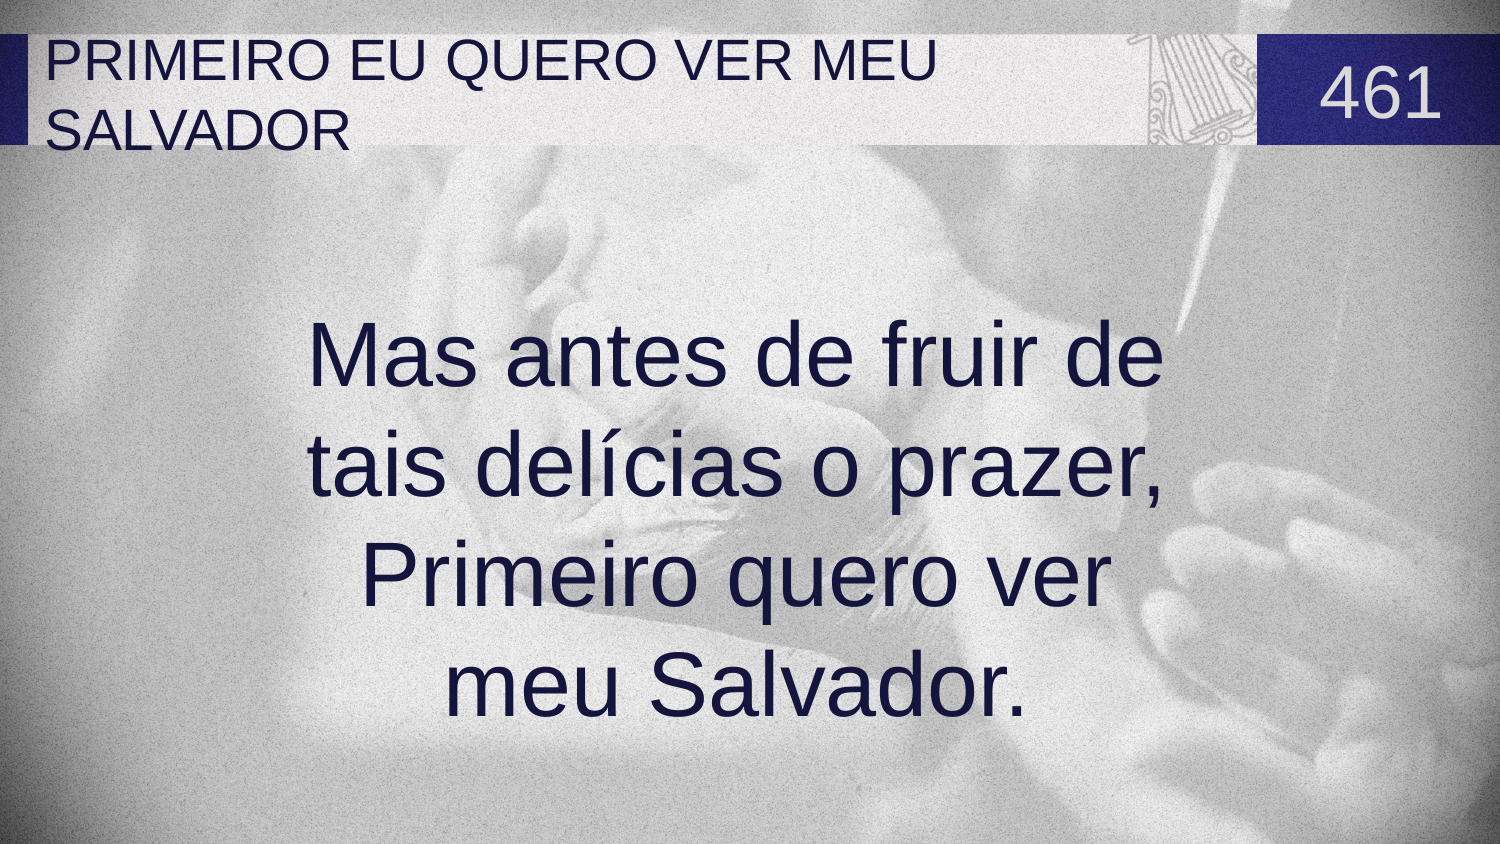

# PRIMEIRO EU QUERO VER MEU SALVADOR
461
Mas antes de fruir de
tais delícias o prazer,
Primeiro quero ver
meu Salvador.